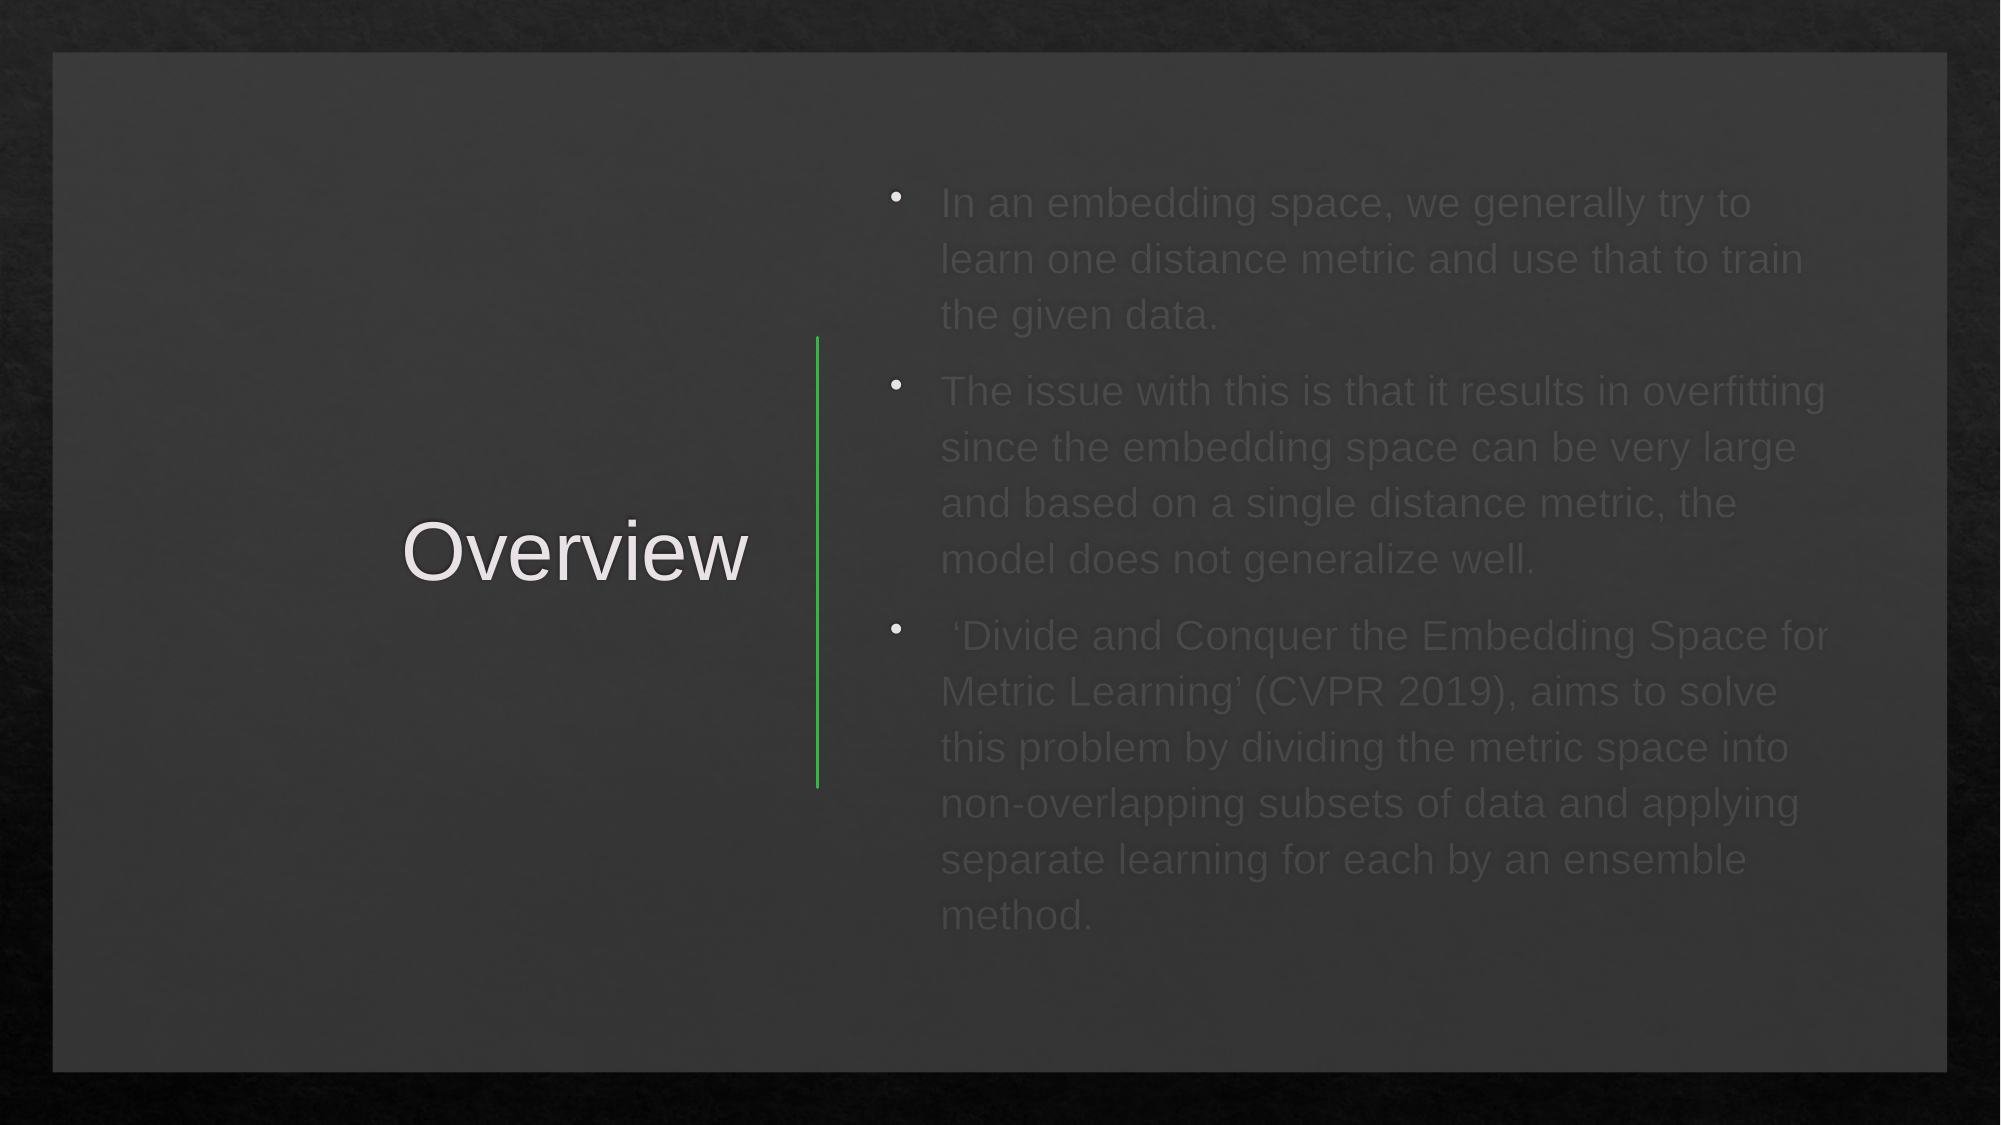

# Overview
In an embedding space, we generally try to learn one distance metric and use that to train the given data.
The issue with this is that it results in overfitting since the embedding space can be very large and based on a single distance metric, the model does not generalize well.
 ‘Divide and Conquer the Embedding Space for Metric Learning’ (CVPR 2019), aims to solve this problem by dividing the metric space into non-overlapping subsets of data and applying separate learning for each by an ensemble method.